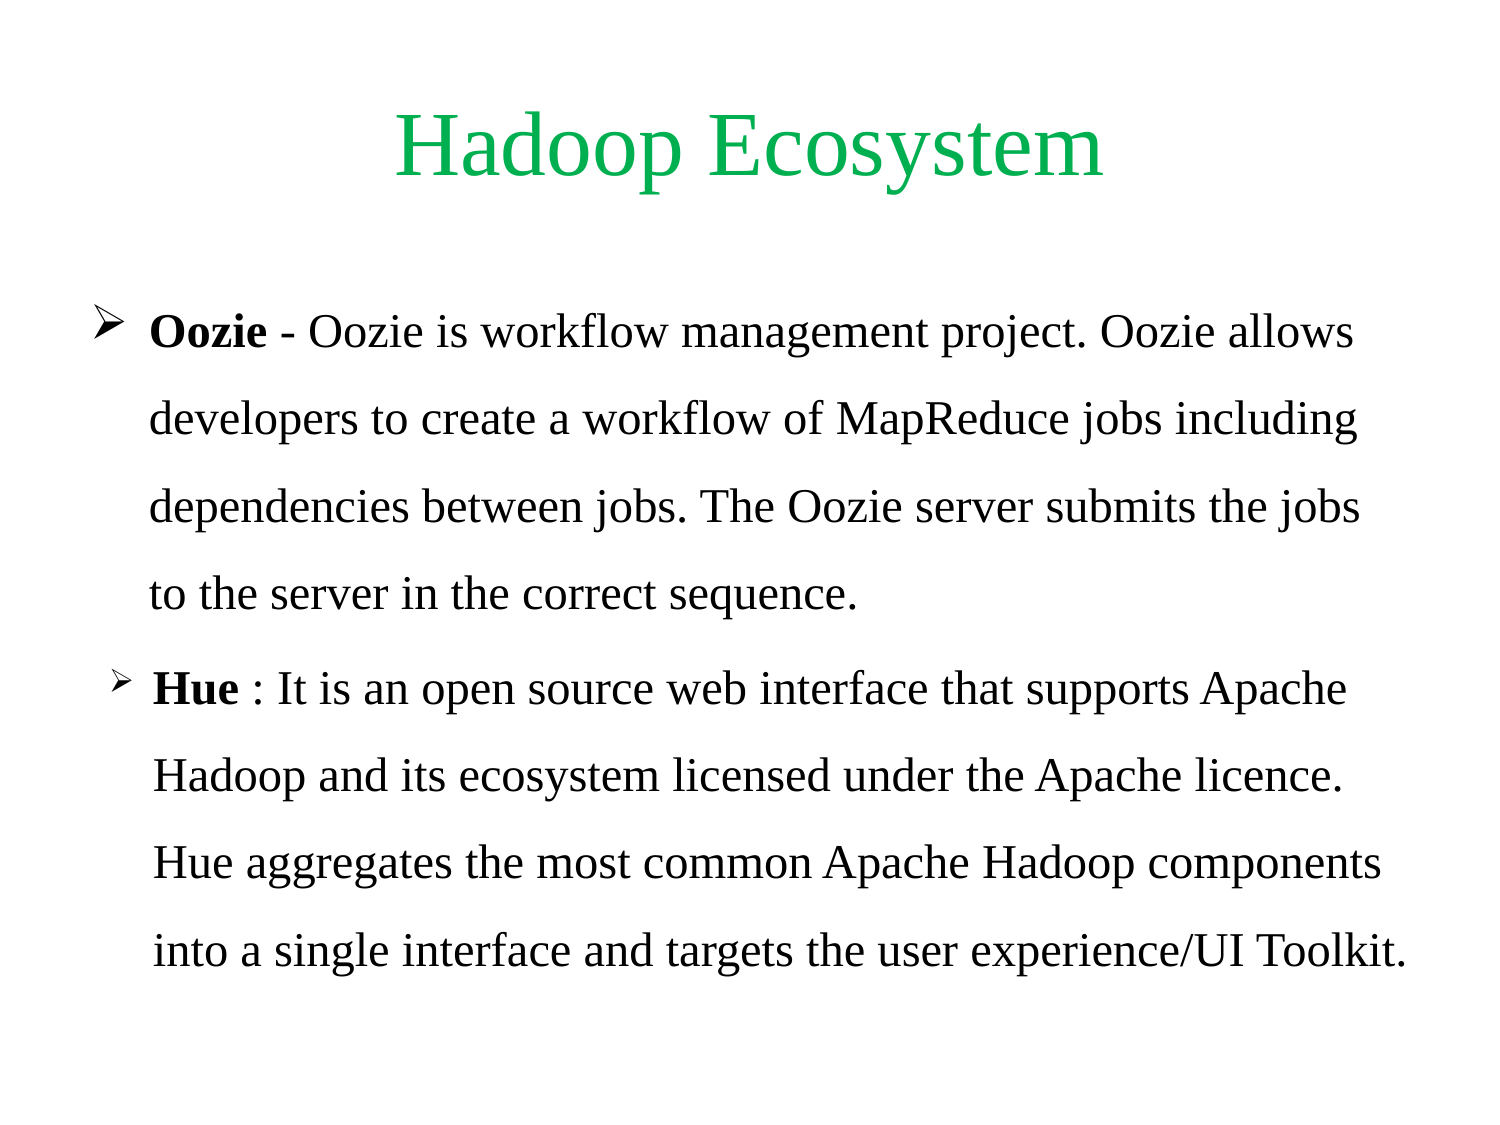

# Hadoop Ecosystem
Oozie - Oozie is workflow management project. Oozie allows developers to create a workflow of MapReduce jobs including dependencies between jobs. The Oozie server submits the jobs to the server in the correct sequence.
Hue : It is an open source web interface that supports Apache Hadoop and its ecosystem licensed under the Apache licence. Hue aggregates the most common Apache Hadoop components into a single interface and targets the user experience/UI Toolkit.